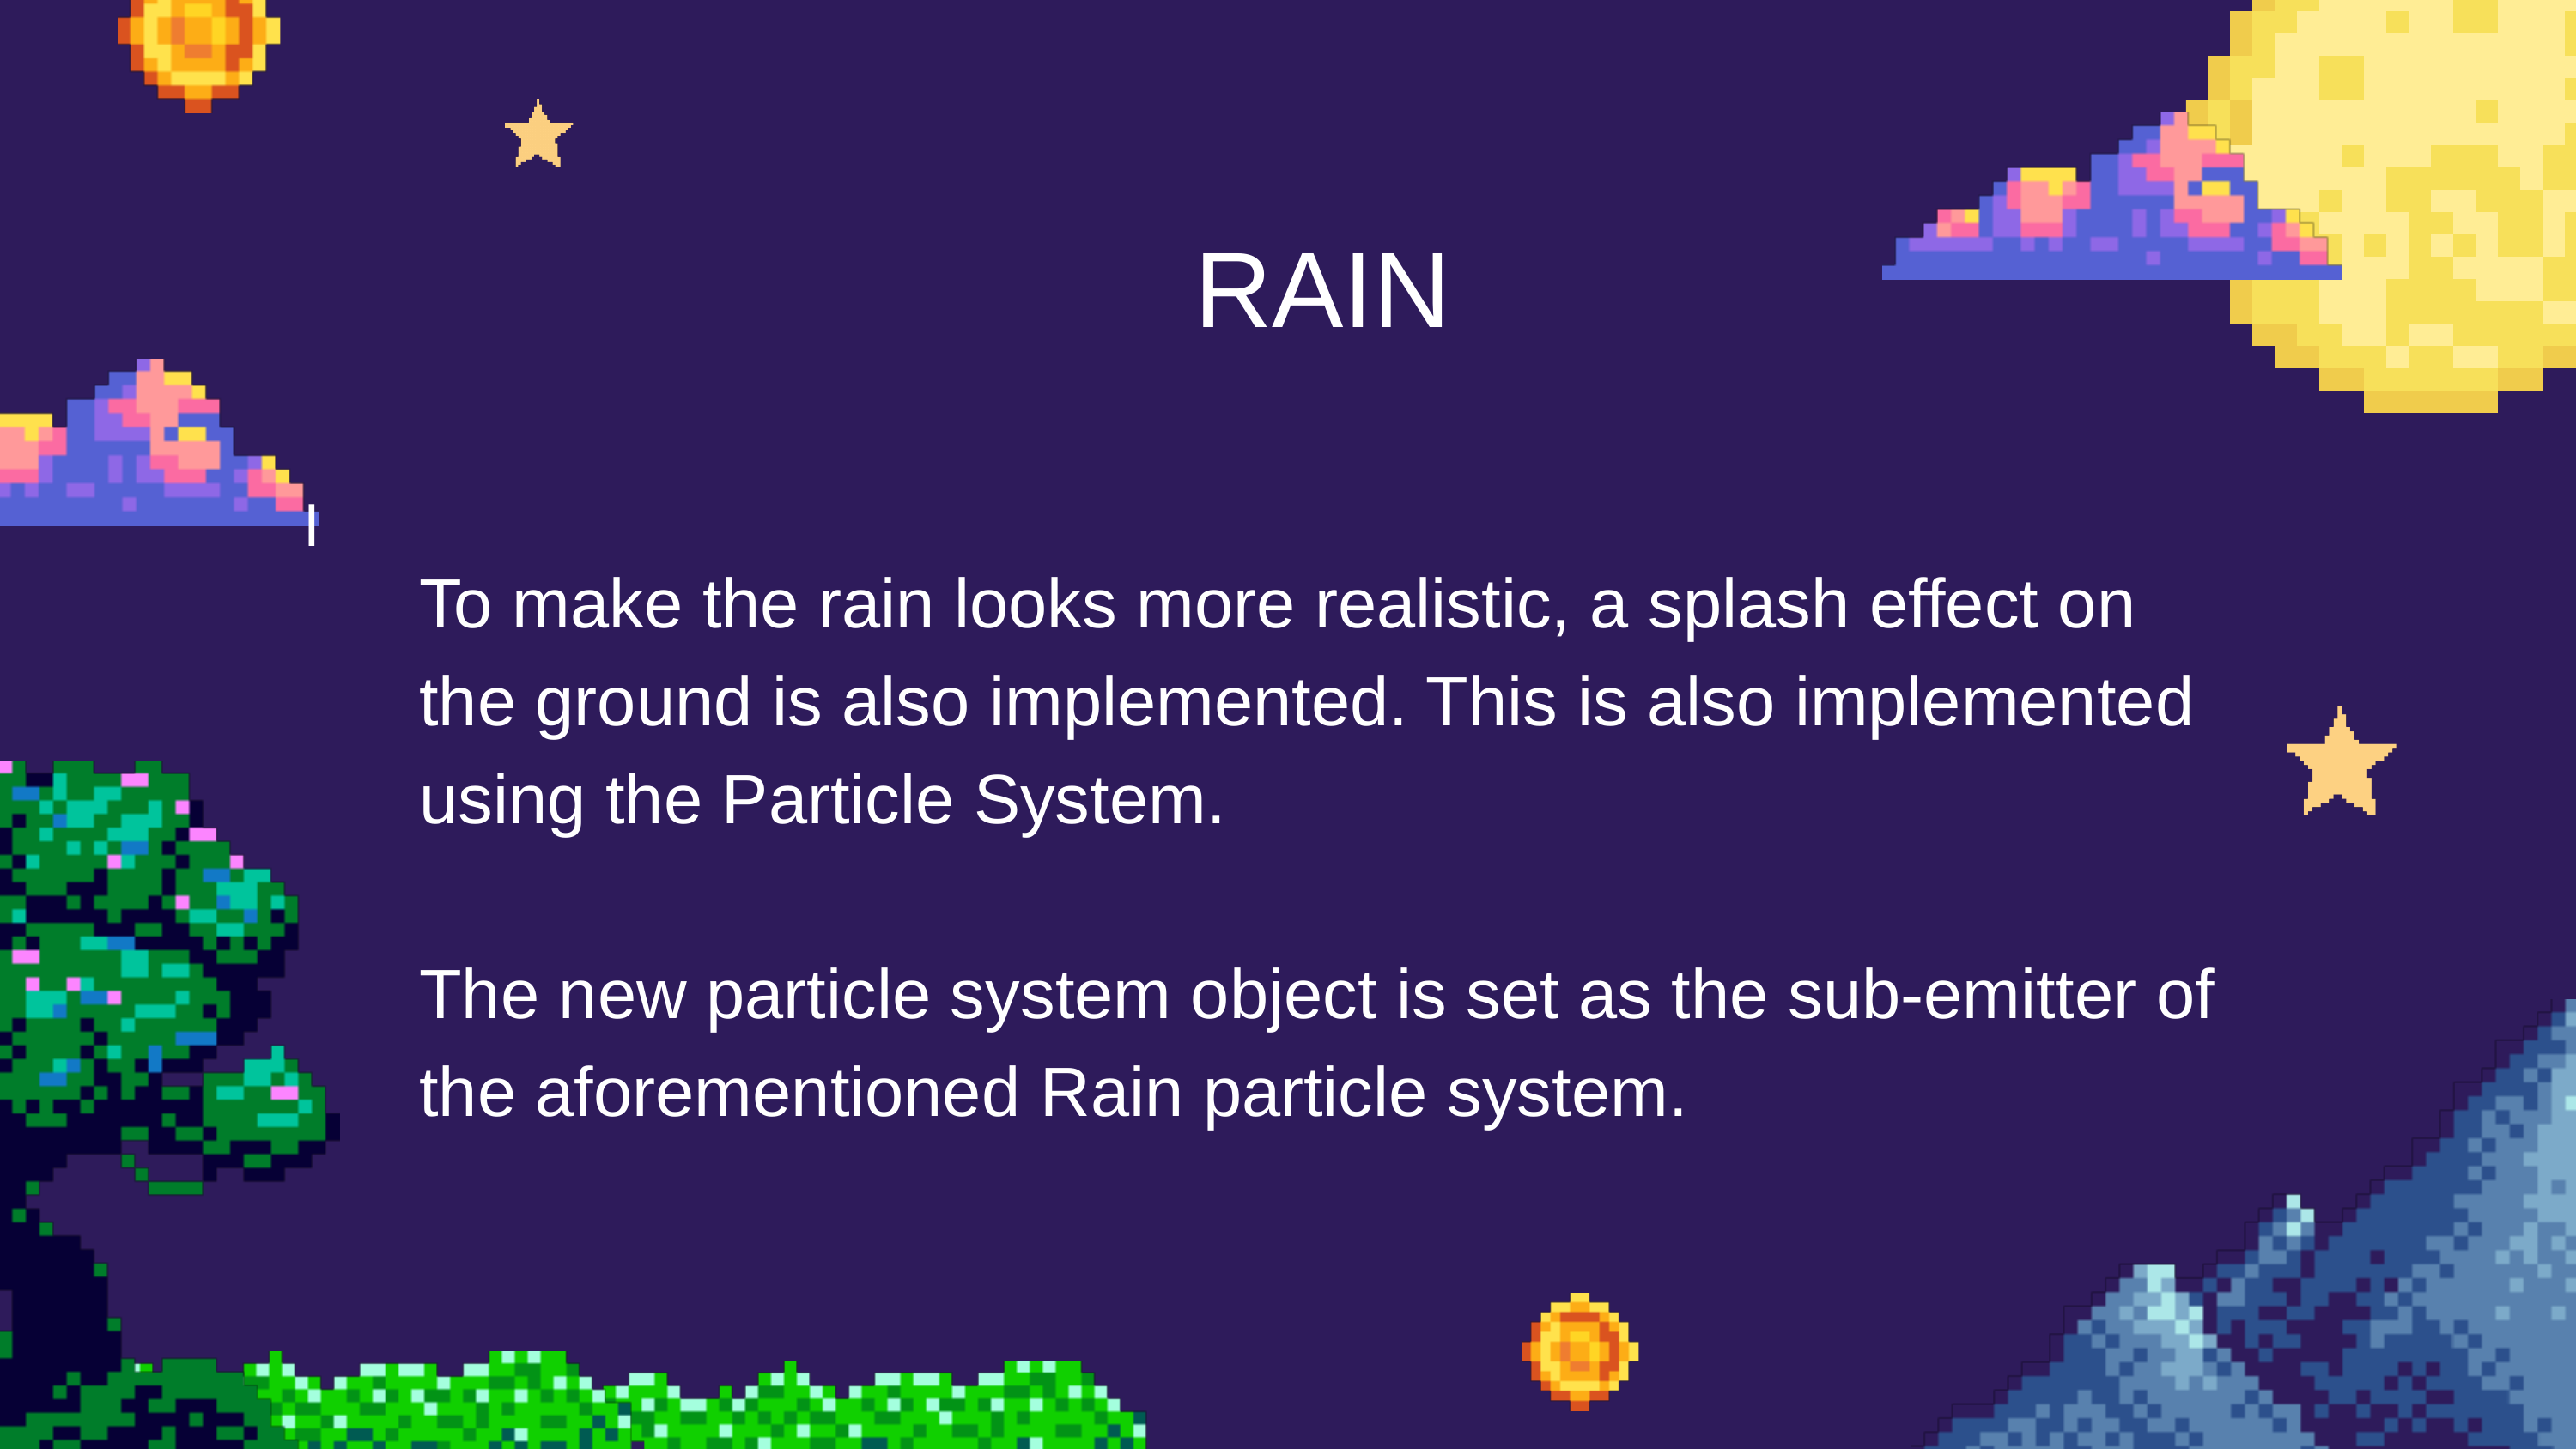

RAIN

I
To make the rain looks more realistic, a splash effect on the ground is also implemented. This is also implemented using the Particle System.

The new particle system object is set as the sub-emitter of the aforementioned Rain particle system.